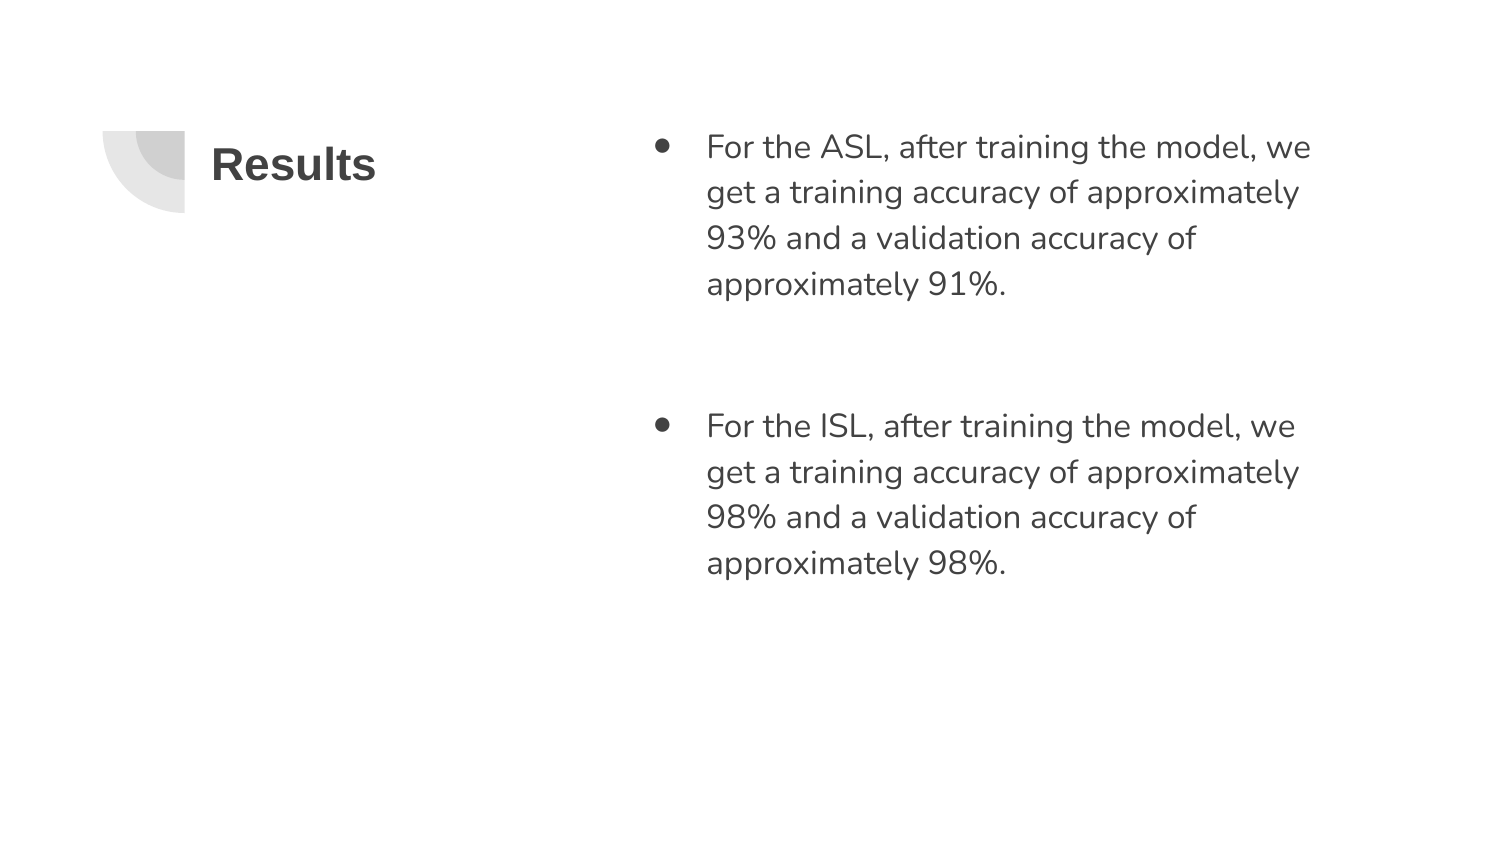

For the ASL, after training the model, we get a training accuracy of approximately 93% and a validation accuracy of approximately 91%.

For the ISL, after training the model, we get a training accuracy of approximately 98% and a validation accuracy of approximately 98%.

# Results